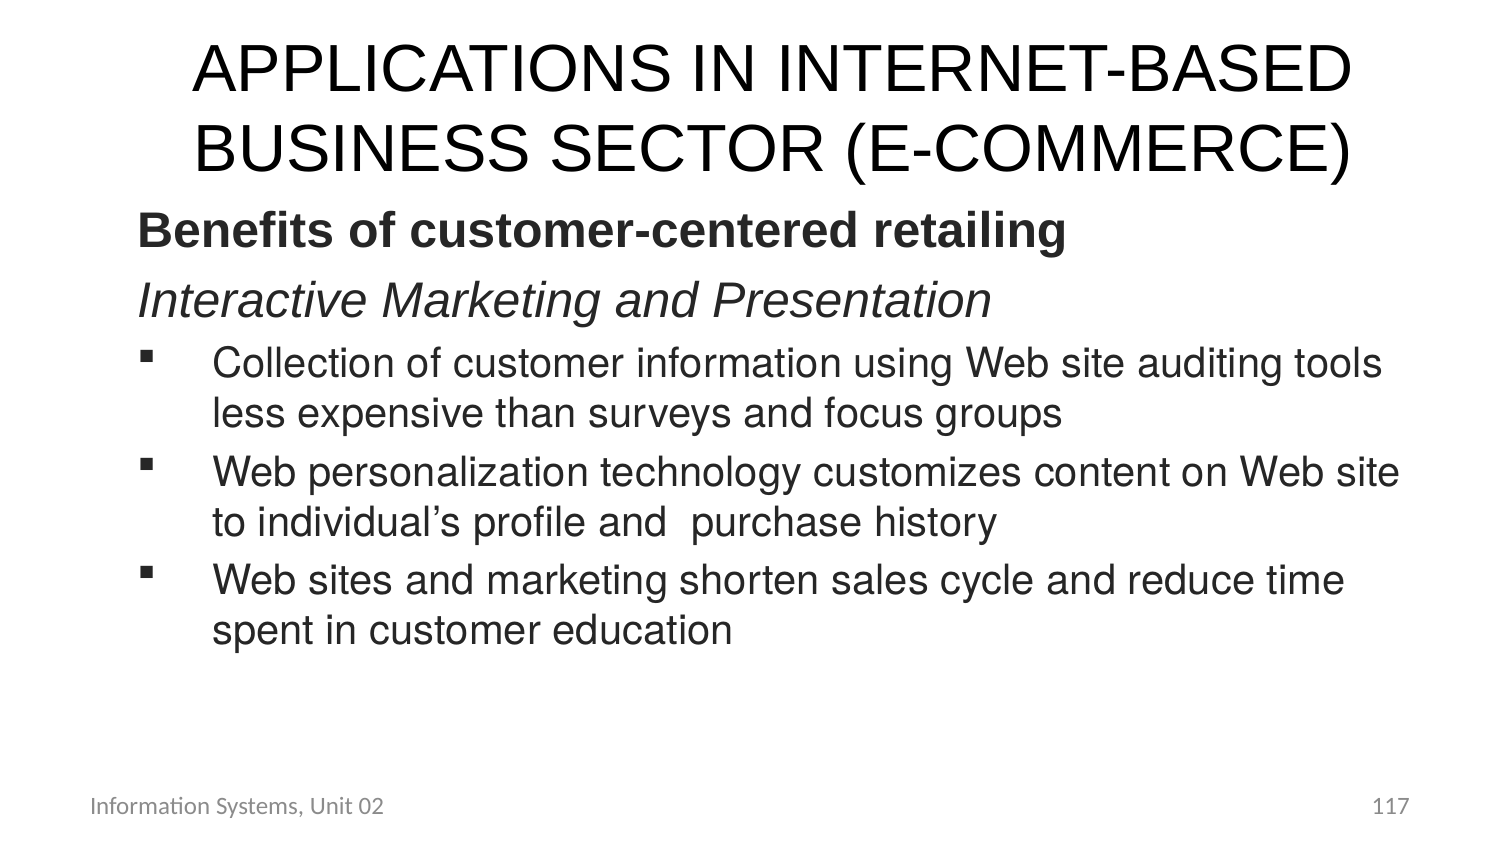

# Applications in Internet-based business sector (e-Commerce)
Benefits of customer-centered retailing
Interactive Marketing and Presentation
Collection of customer information using Web site auditing tools less expensive than surveys and focus groups
Web personalization technology customizes content on Web site to individual’s profile and  purchase history
Web sites and marketing shorten sales cycle and reduce time spent in customer education
Information Systems, Unit 02
117